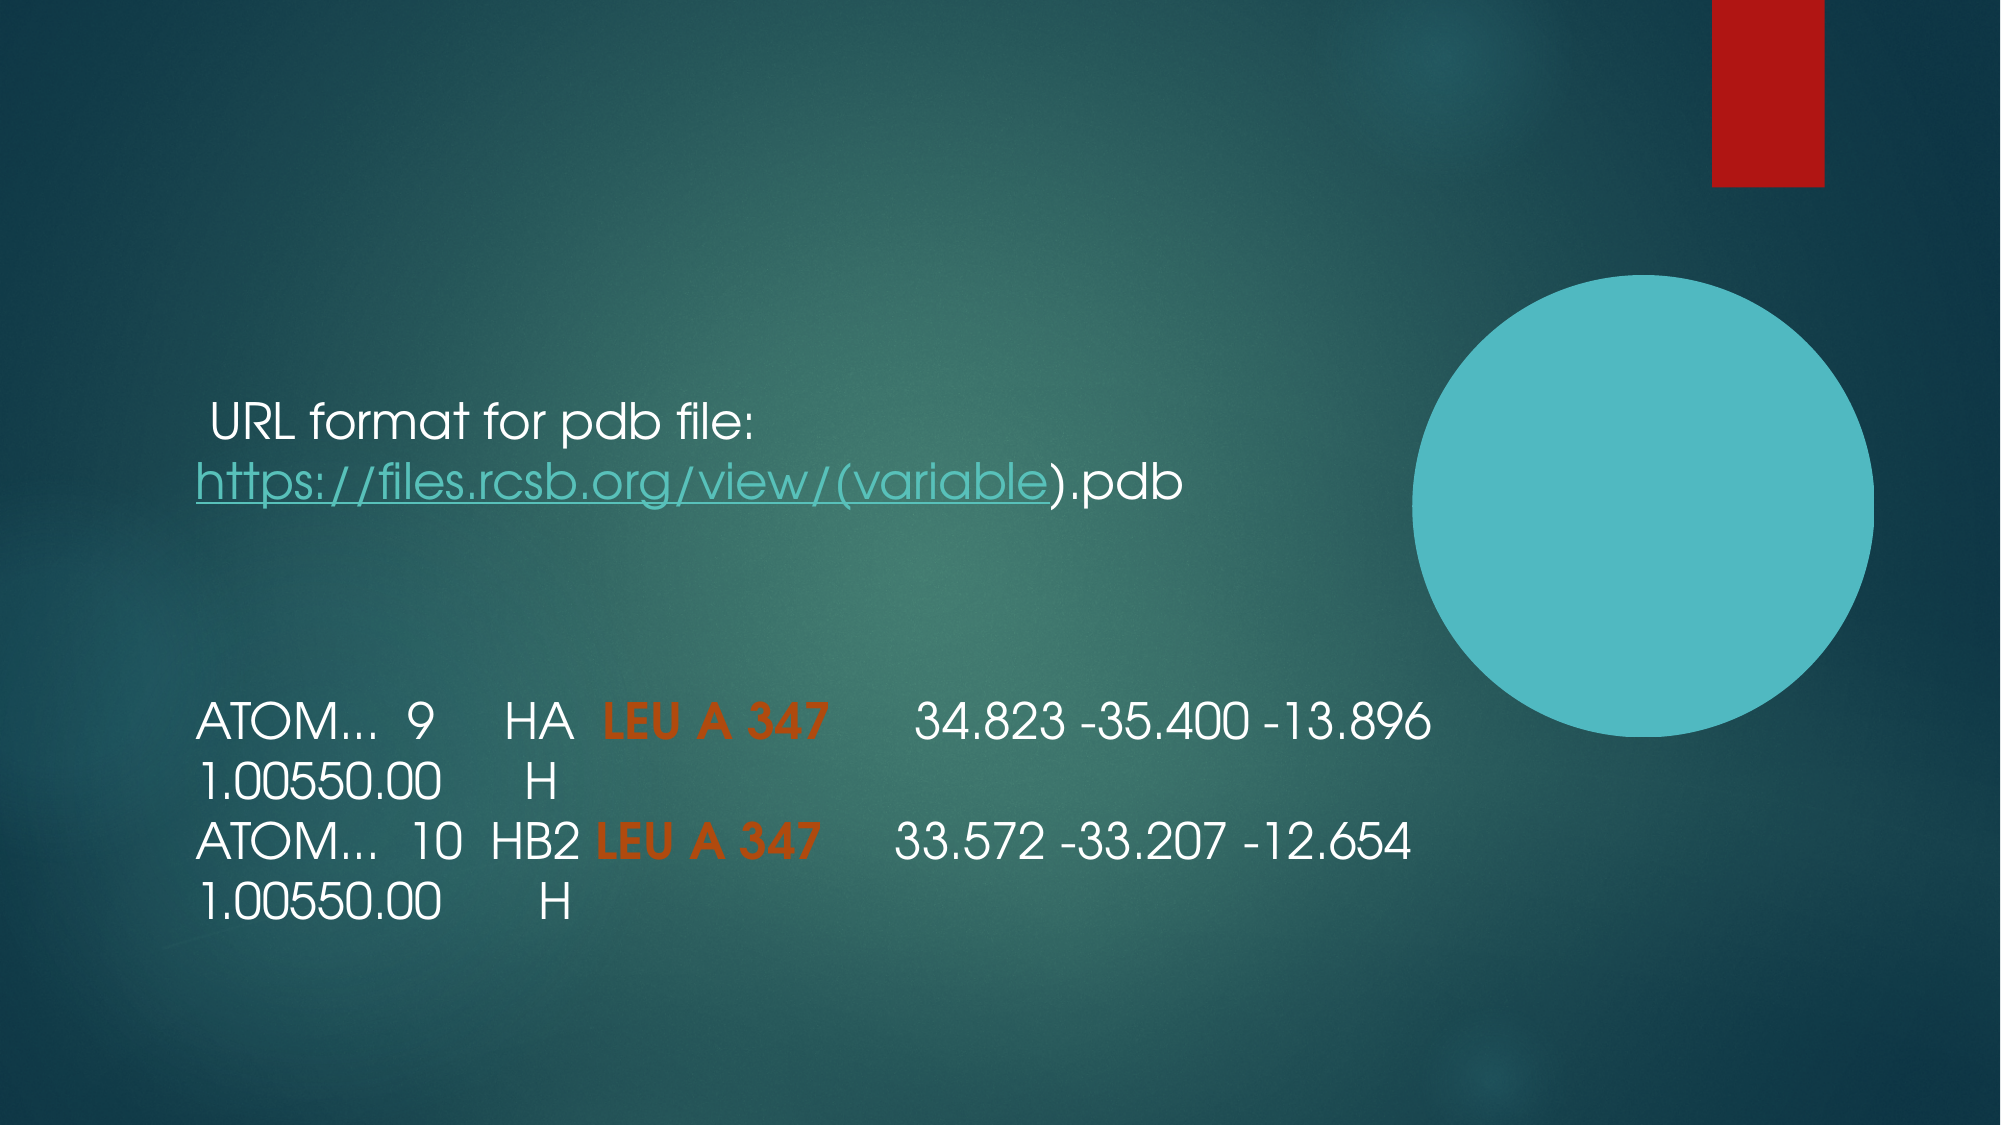

URL format for pdb file: https://files.rcsb.org/view/(variable).pdb

ATOM...  9     HA  LEU A 347      34.823 -35.400 -13.896  1.00550.00      H
ATOM...  10  HB2 LEU A 347     33.572 -33.207 -12.654  1.00550.00       H